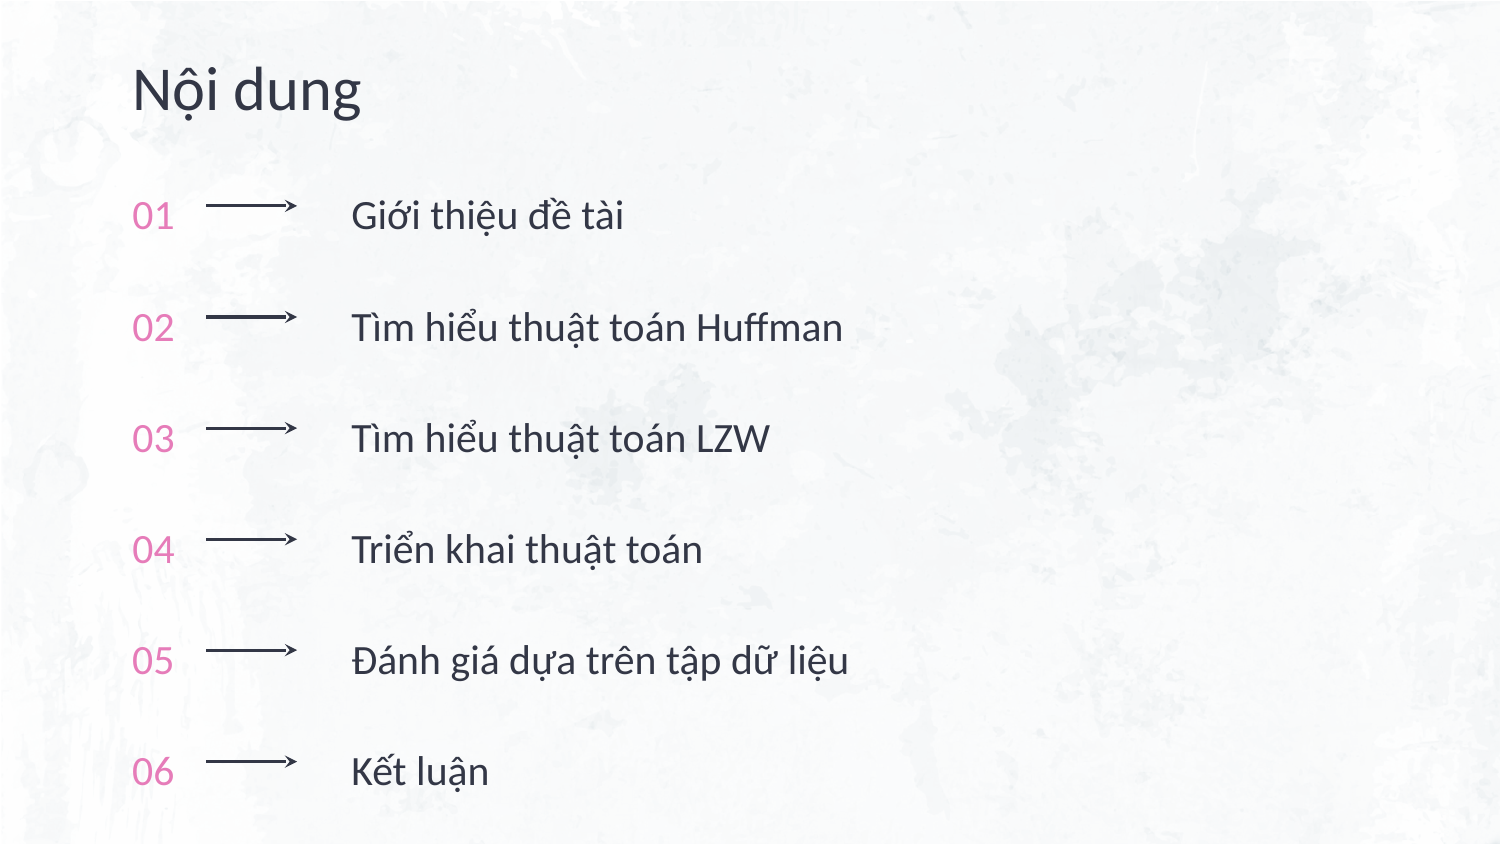

Nội dung
# 01
Giới thiệu đề tài
02
Tìm hiểu thuật toán Huffman
03
Tìm hiểu thuật toán LZW
04
Triển khai thuật toán
05
Đánh giá dựa trên tập dữ liệu
06
Kết luận